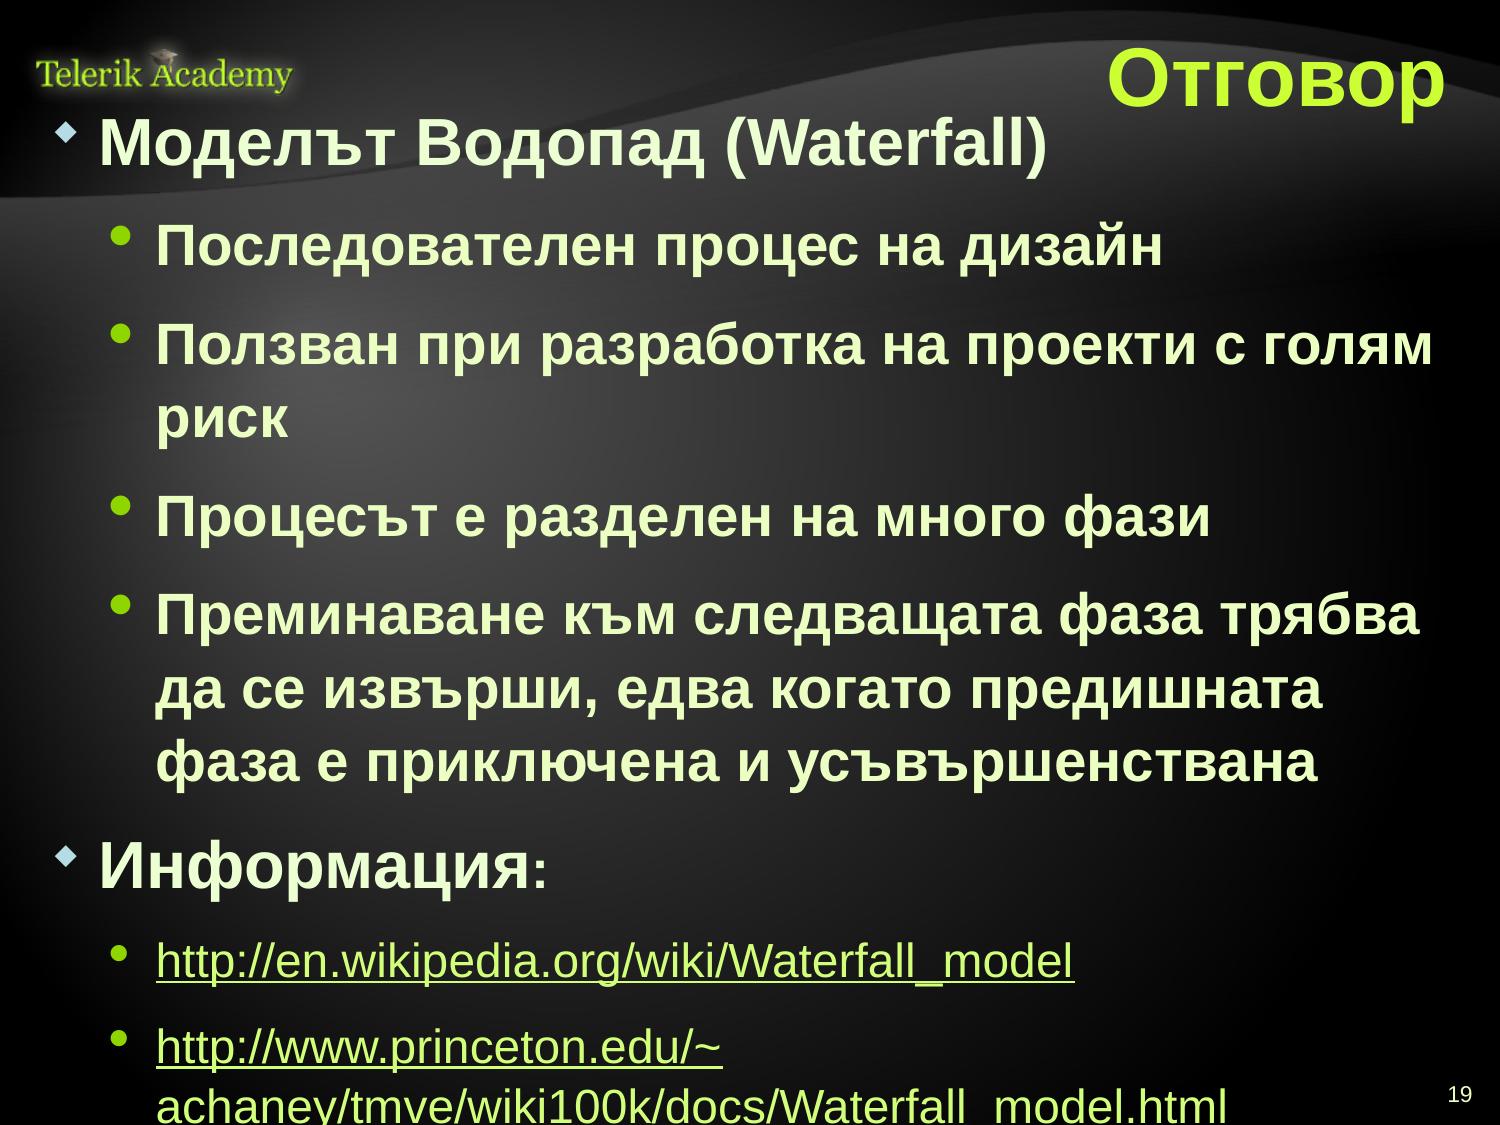

# Отговор
Моделът Водопад (Waterfall)
Последователен процес на дизайн
Ползван при разработка на проекти с голям риск
Процесът е разделен на много фази
Преминаване към следващата фаза трябва да се извърши, едва когато предишната фаза е приключена и усъвършенствана
Информация:
http://en.wikipedia.org/wiki/Waterfall_model
http://www.princeton.edu/~achaney/tmve/wiki100k/docs/Waterfall_model.html
19